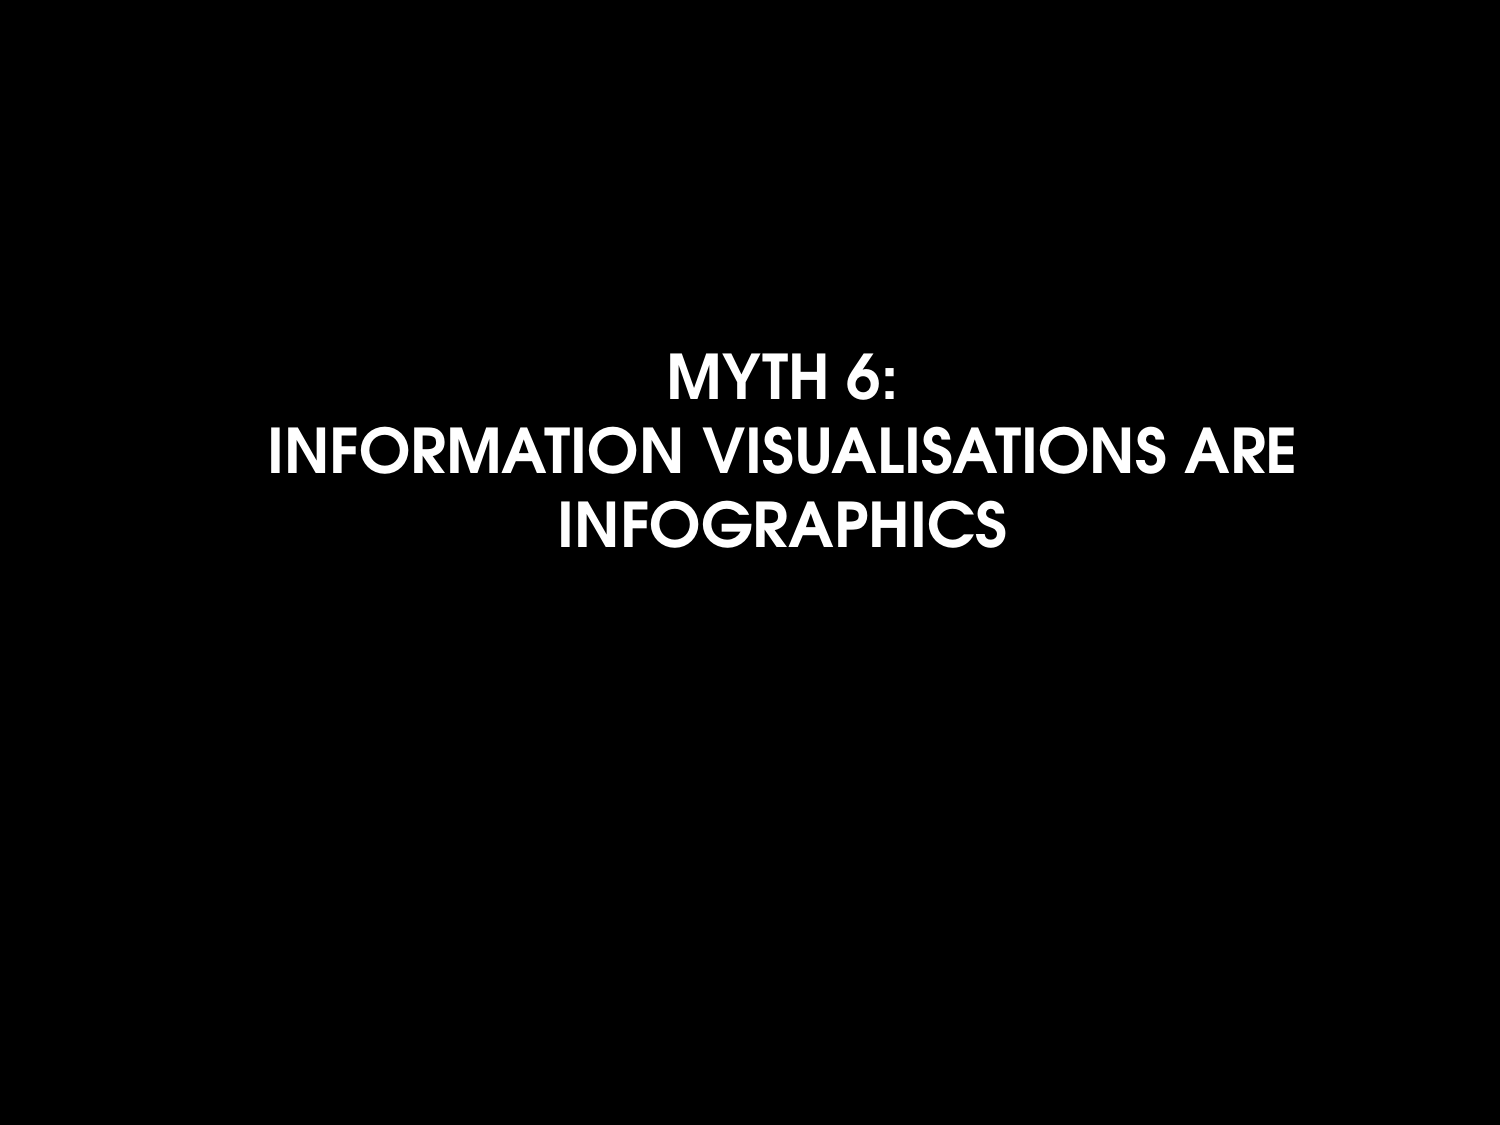

# Myth 6: information visualisations are infographics